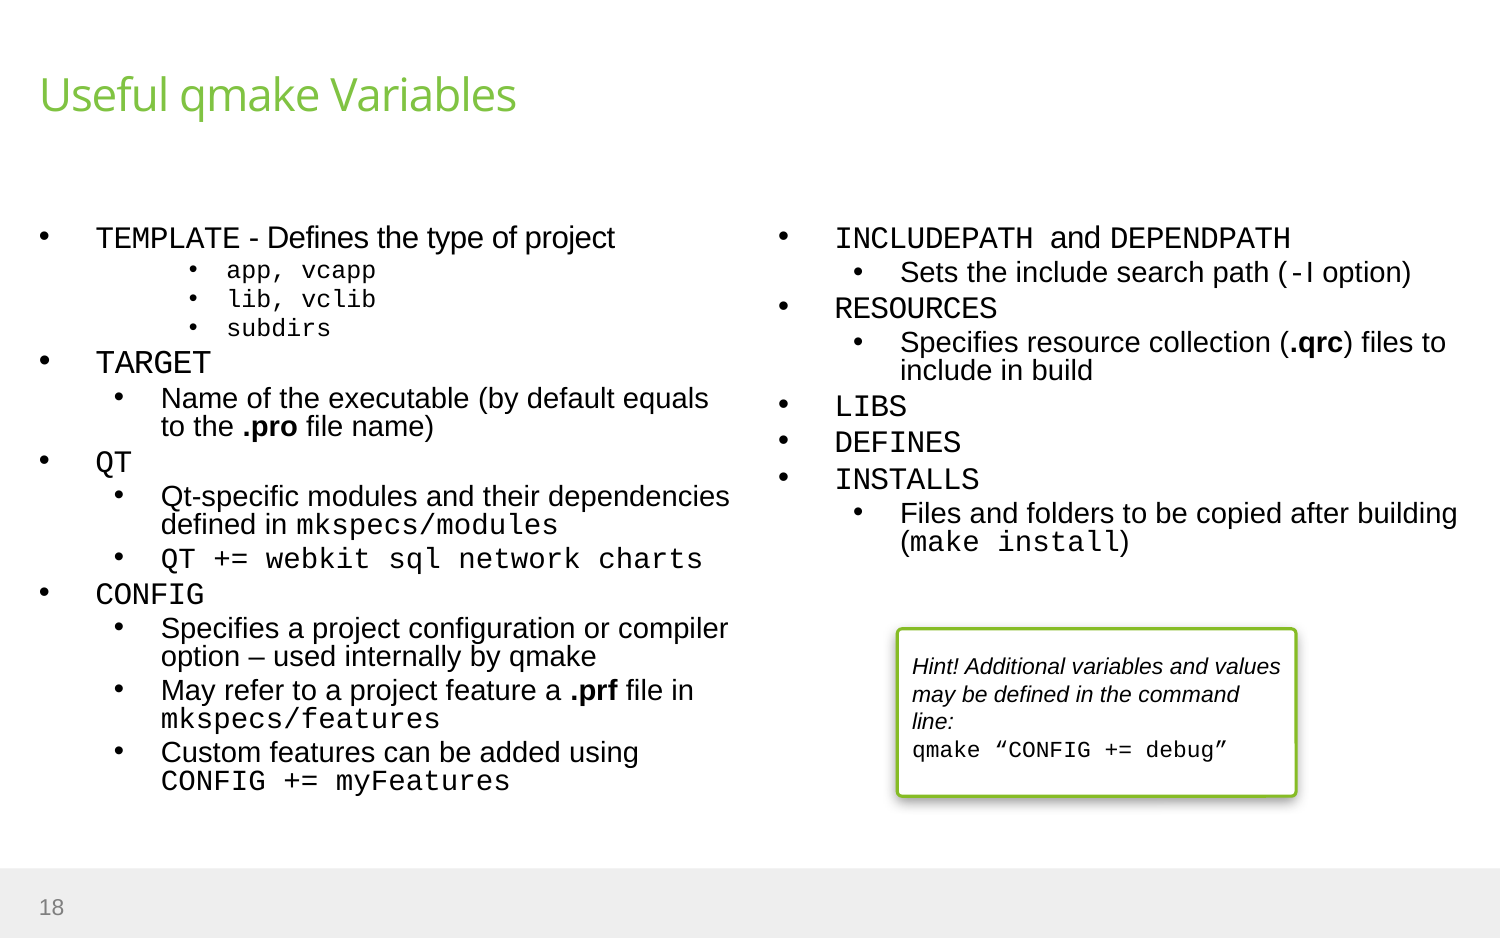

# Useful qmake Variables
TEMPLATE - Defines the type of project
app, vcapp
lib, vclib
subdirs
TARGET
Name of the executable (by default equals to the .pro file name)
QT
Qt-specific modules and their dependencies defined in mkspecs/modules
QT += webkit sql network charts
CONFIG
Specifies a project configuration or compiler option – used internally by qmake
May refer to a project feature a .prf file in mkspecs/features
Custom features can be added using CONFIG += myFeatures
INCLUDEPATH  and DEPENDPATH
Sets the include search path (-I option)
RESOURCES
Specifies resource collection (.qrc) files to include in build
LIBS
DEFINES
INSTALLS
Files and folders to be copied after building (make install)

Hint! Additional variables and values may be defined in the command line:
qmake “CONFIG += debug”
18